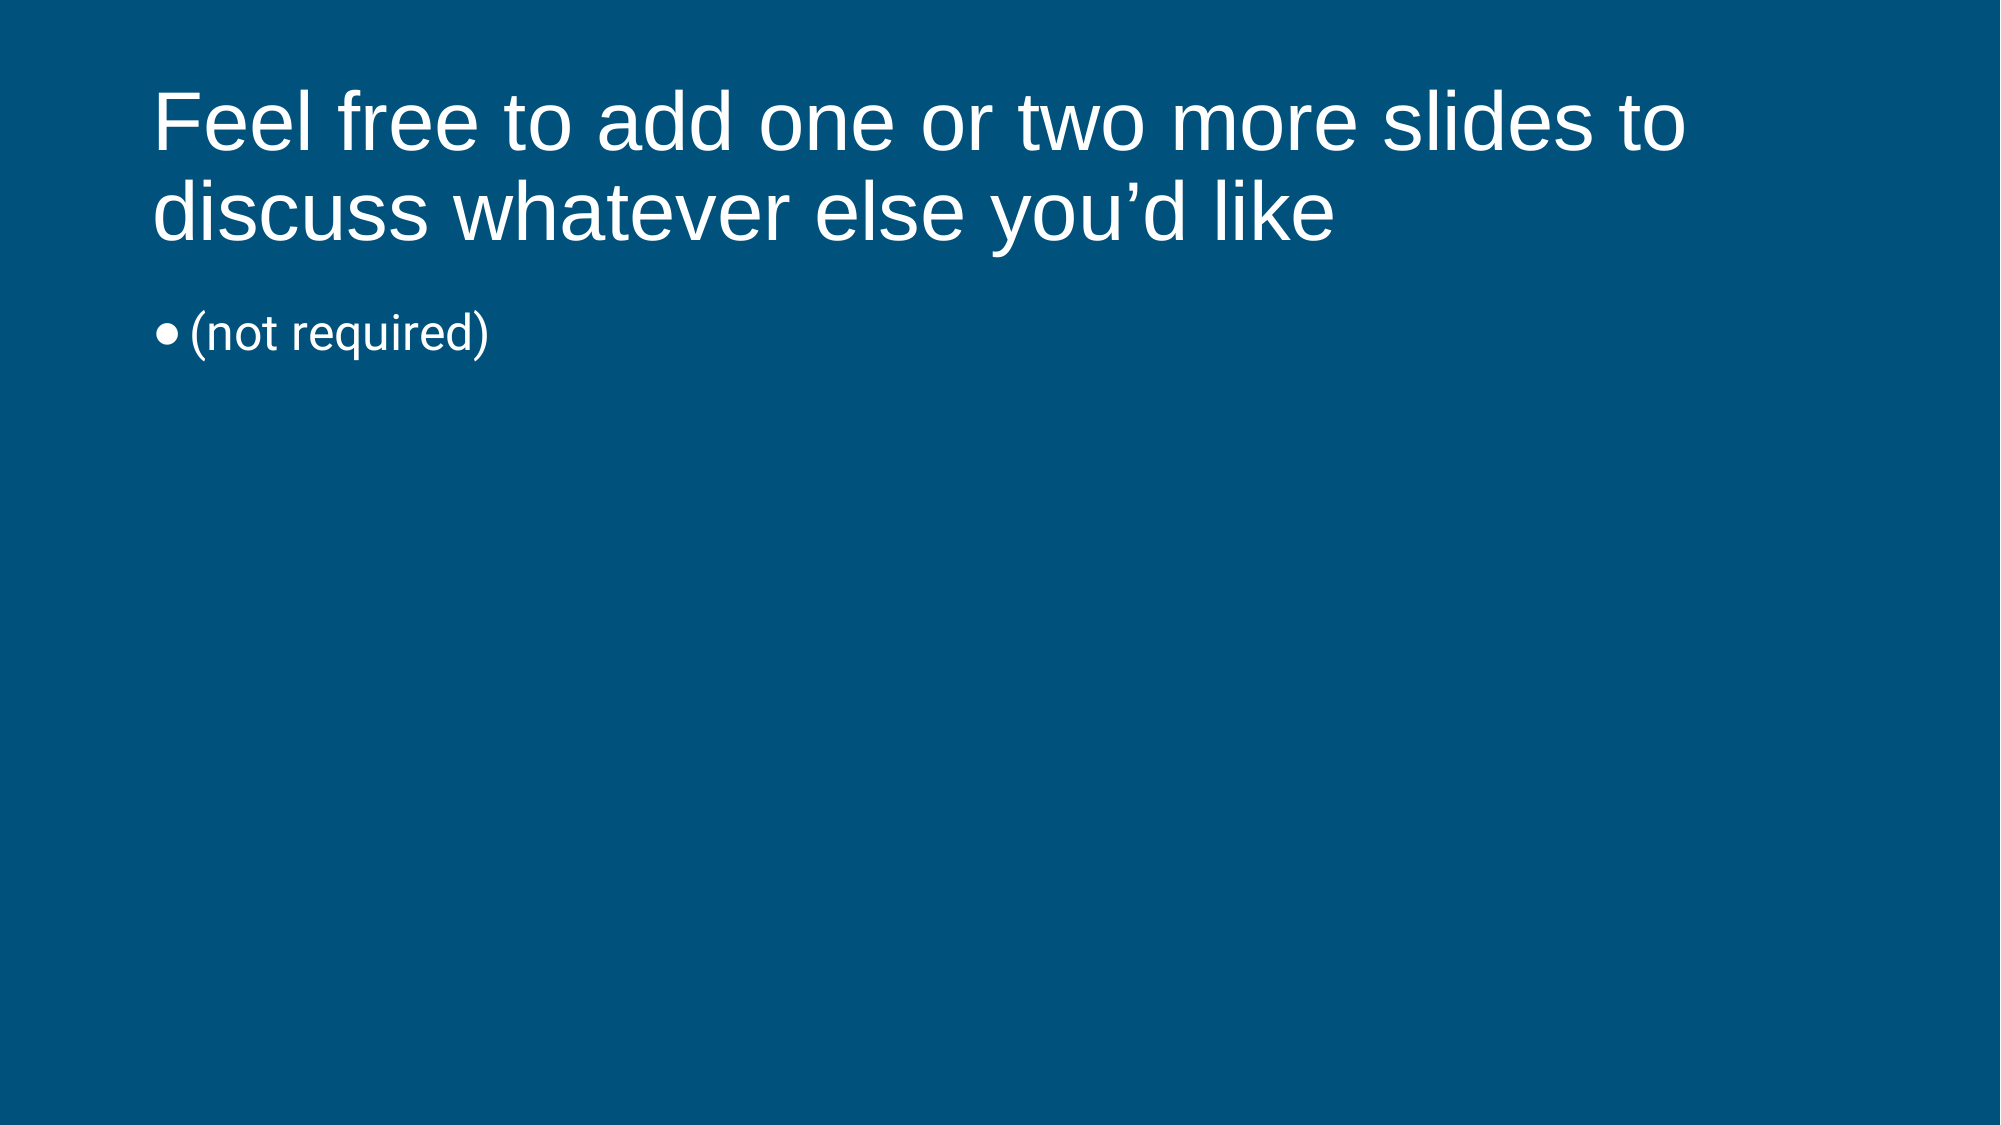

# Feel free to add one or two more slides to discuss whatever else you’d like
(not required)